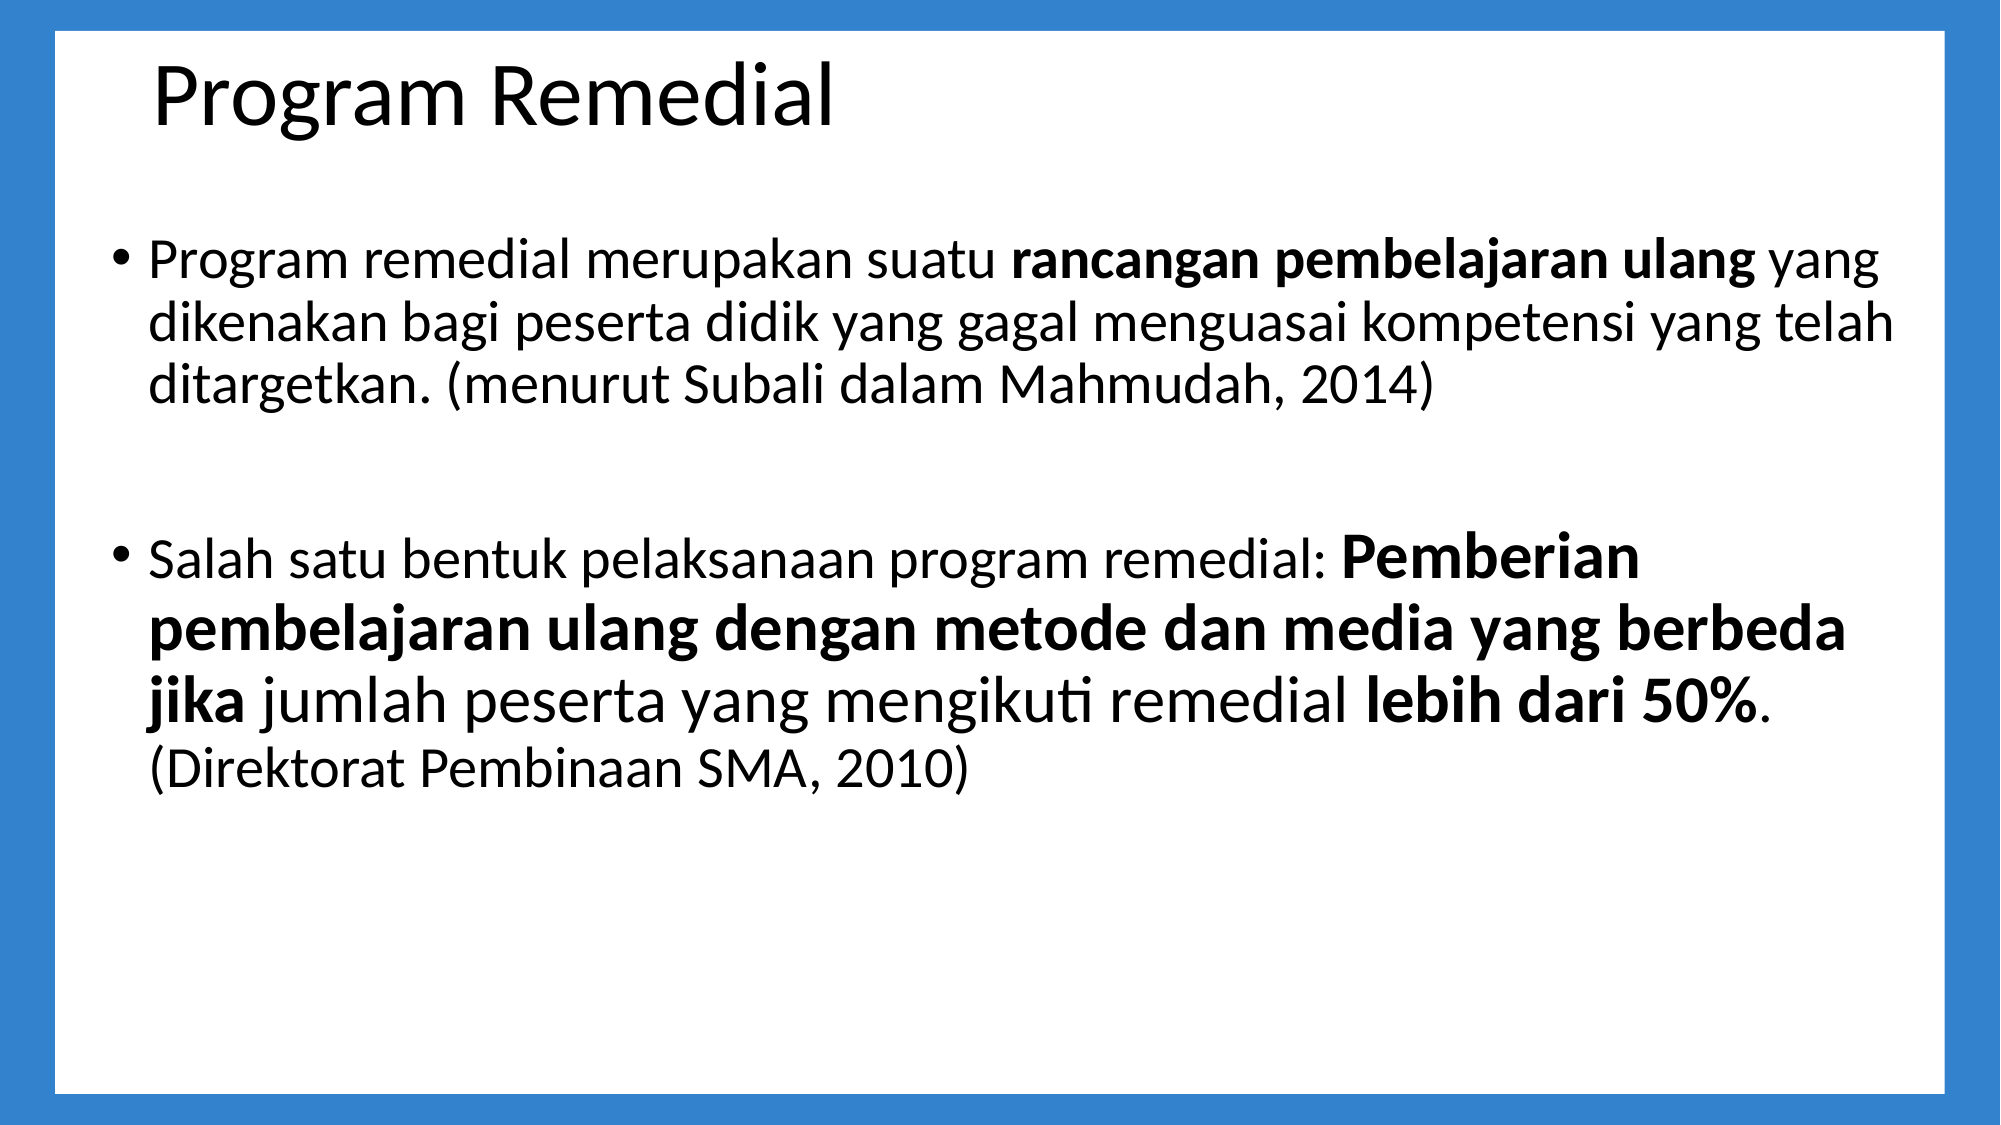

# Program Remedial
Program remedial merupakan suatu rancangan pembelajaran ulang yang dikenakan bagi peserta didik yang gagal menguasai kompetensi yang telah ditargetkan. (menurut Subali dalam Mahmudah, 2014)

Salah satu bentuk pelaksanaan program remedial: Pemberian pembelajaran ulang dengan metode dan media yang berbeda jika jumlah peserta yang mengikuti remedial lebih dari 50%. (Direktorat Pembinaan SMA, 2010)